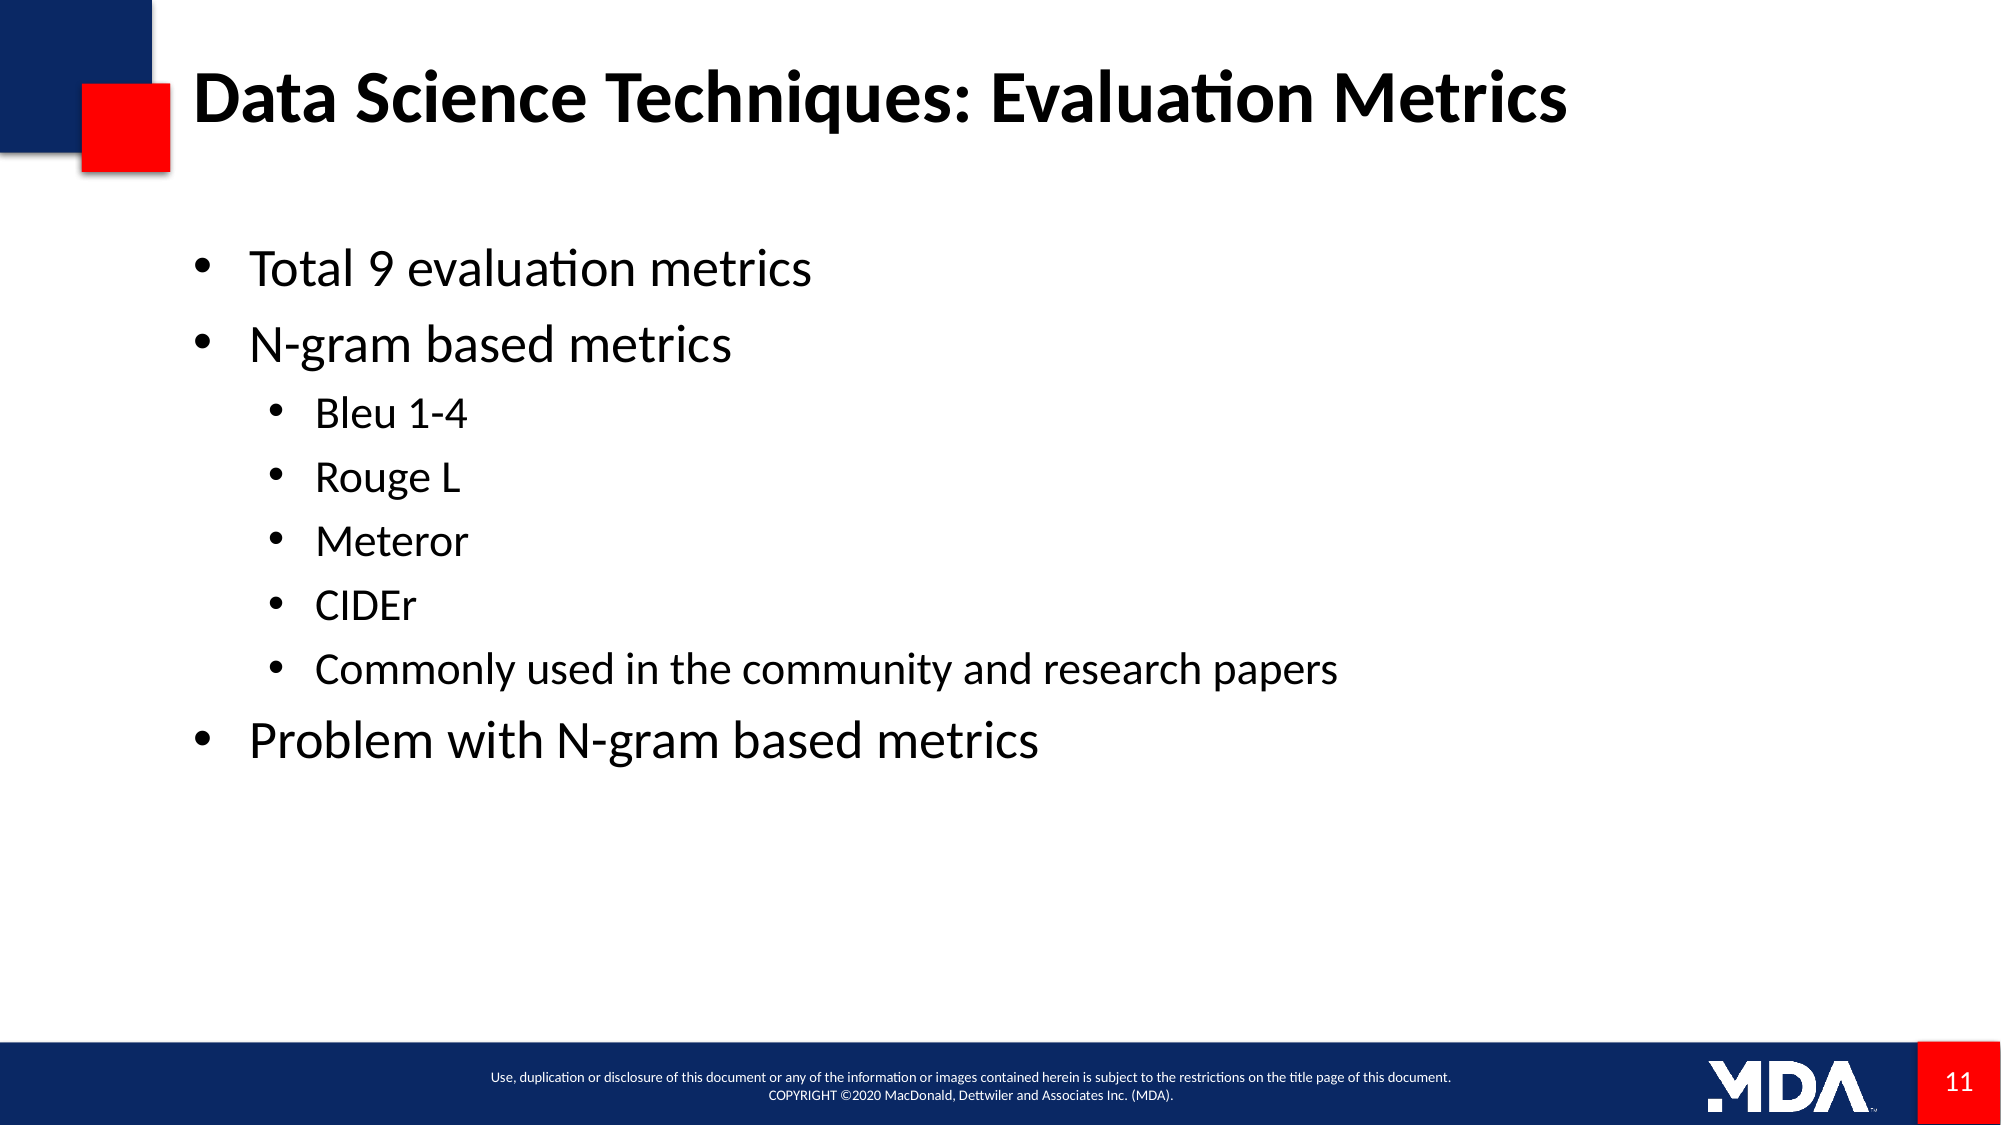

# Data Science Techniques: Evaluation Metrics
Total 9 evaluation metrics
N-gram based metrics
Bleu 1-4
Rouge L
Meteror
CIDEr
Commonly used in the community and research papers
Problem with N-gram based metrics

Use, duplication or disclosure of this document or any of the information or images contained herein is subject to the restrictions on the title page of this document.
COPYRIGHT ©2020 MacDonald, Dettwiler and Associates Inc. (MDA).
11